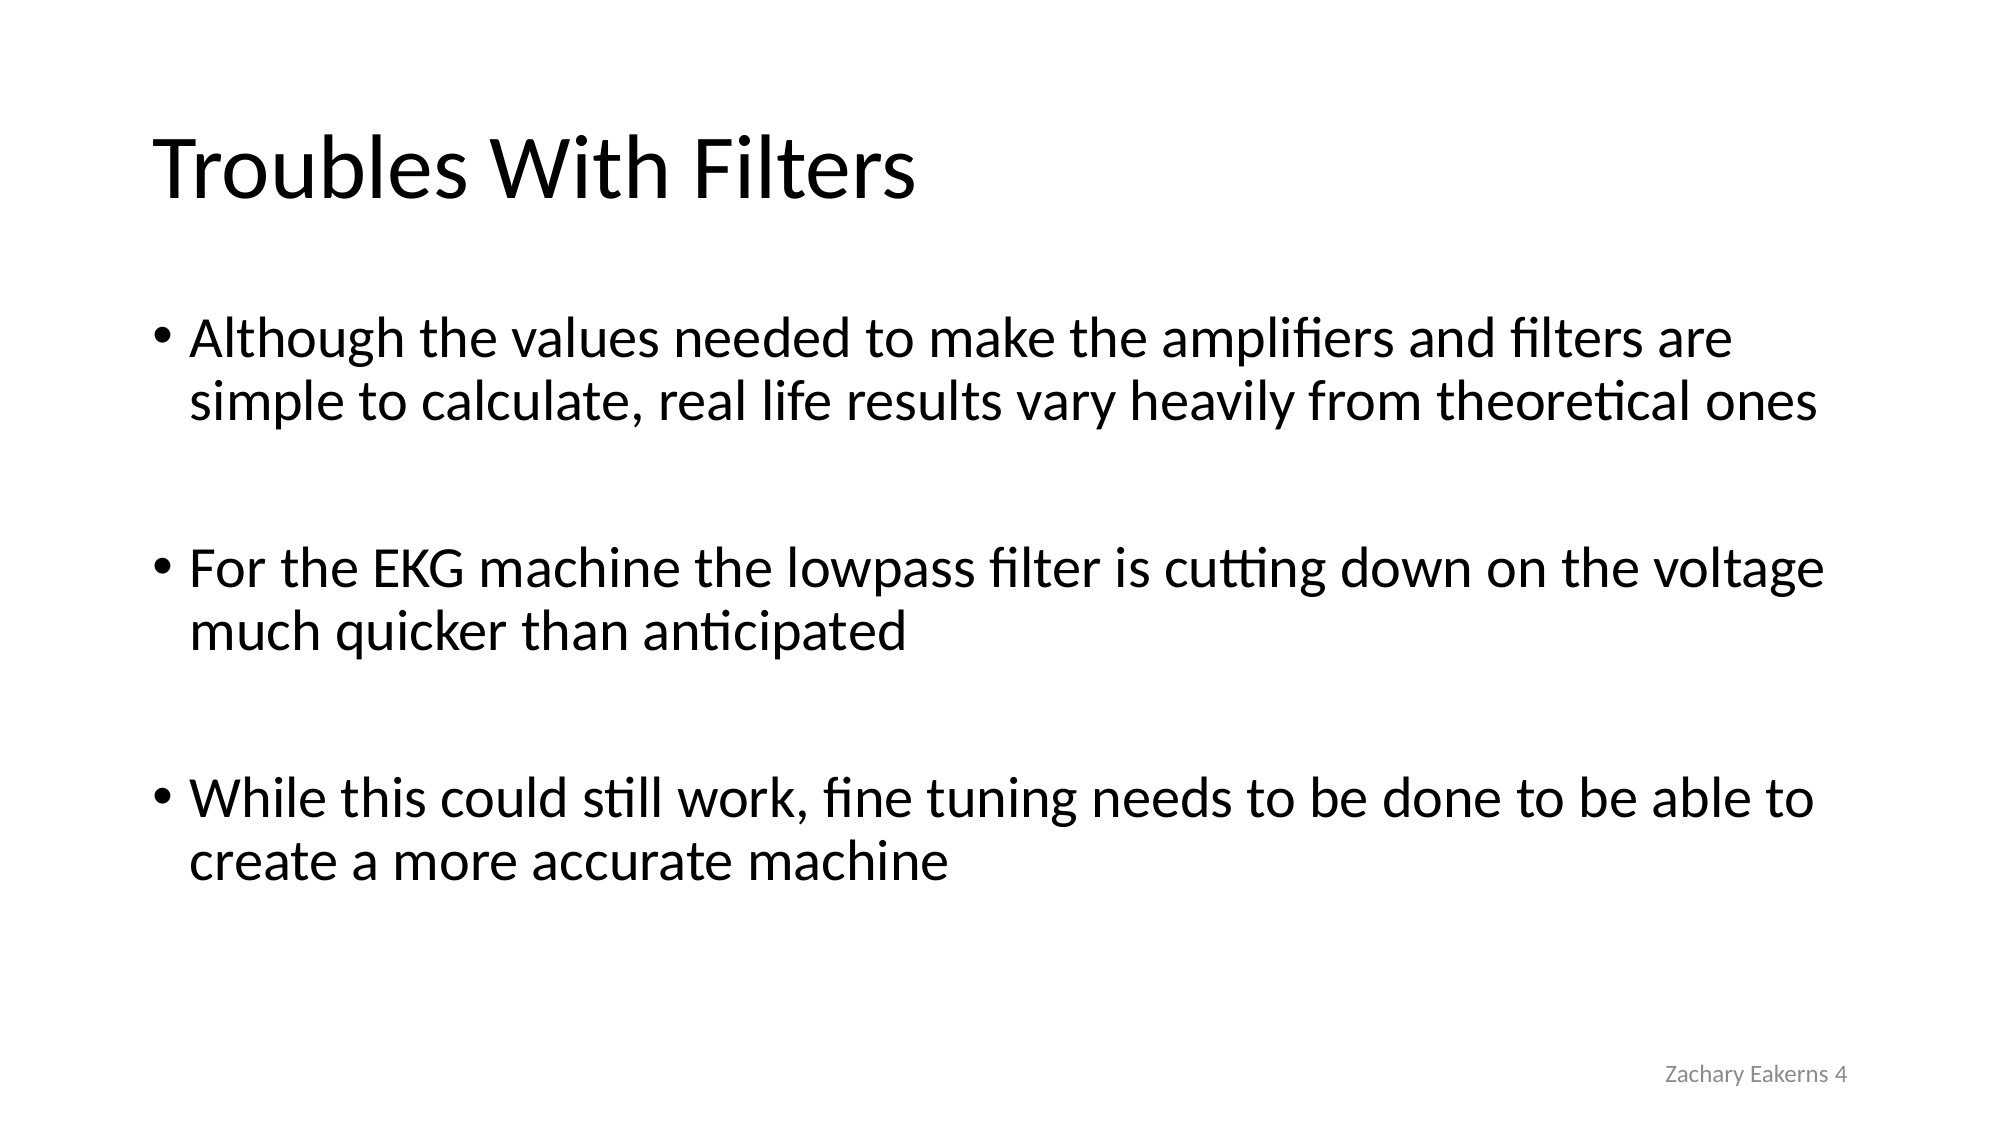

# Troubles With Filters
Although the values needed to make the amplifiers and filters are simple to calculate, real life results vary heavily from theoretical ones

For the EKG machine the lowpass filter is cutting down on the voltage much quicker than anticipated

While this could still work, fine tuning needs to be done to be able to create a more accurate machine
Zachary Eakerns 4